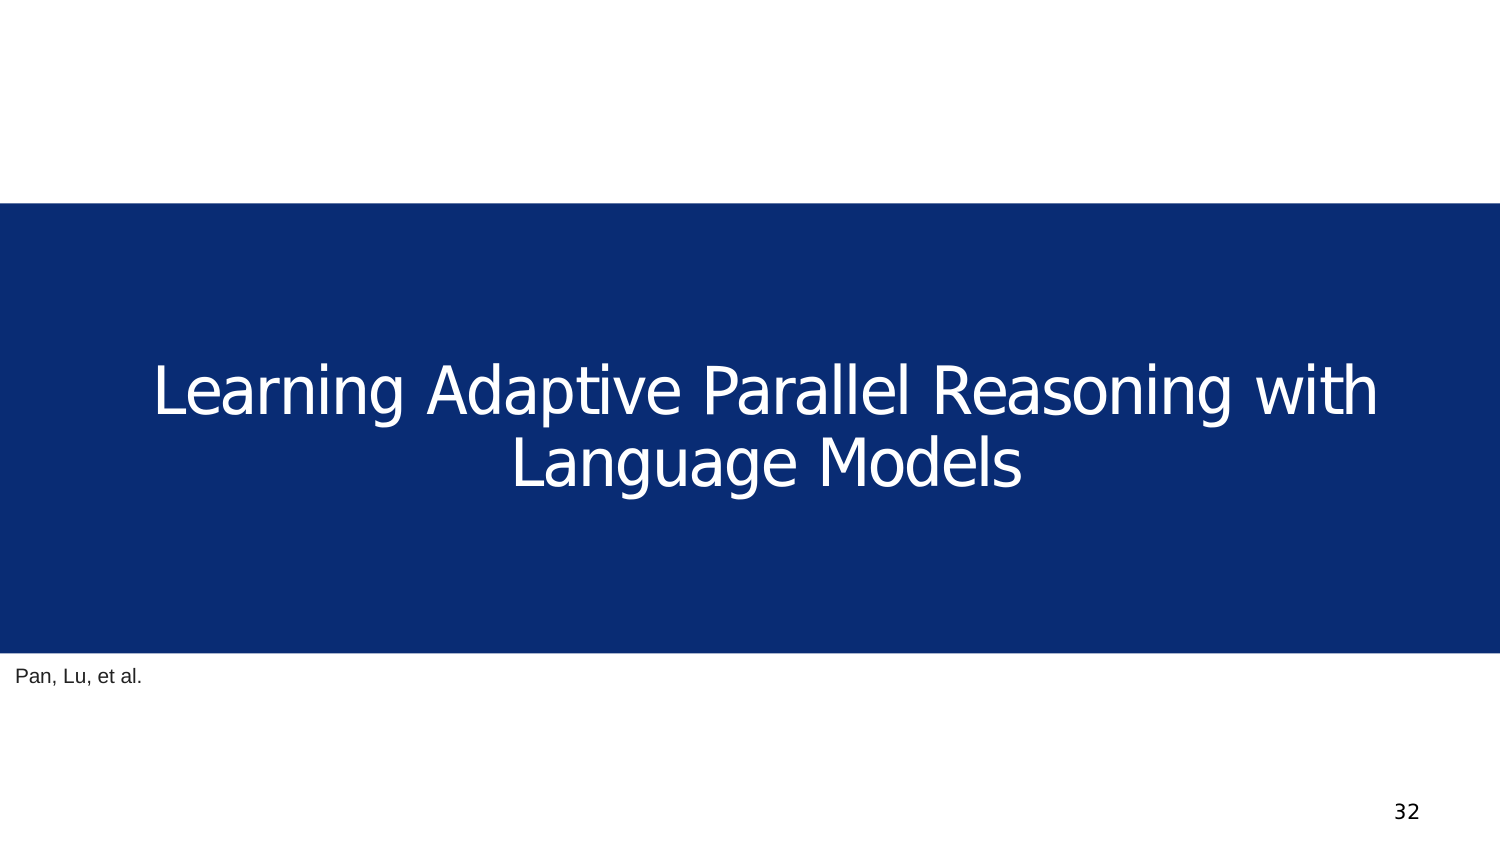

Learning Adaptive Parallel Reasoning with Language Models
Pan, Lu, et al.